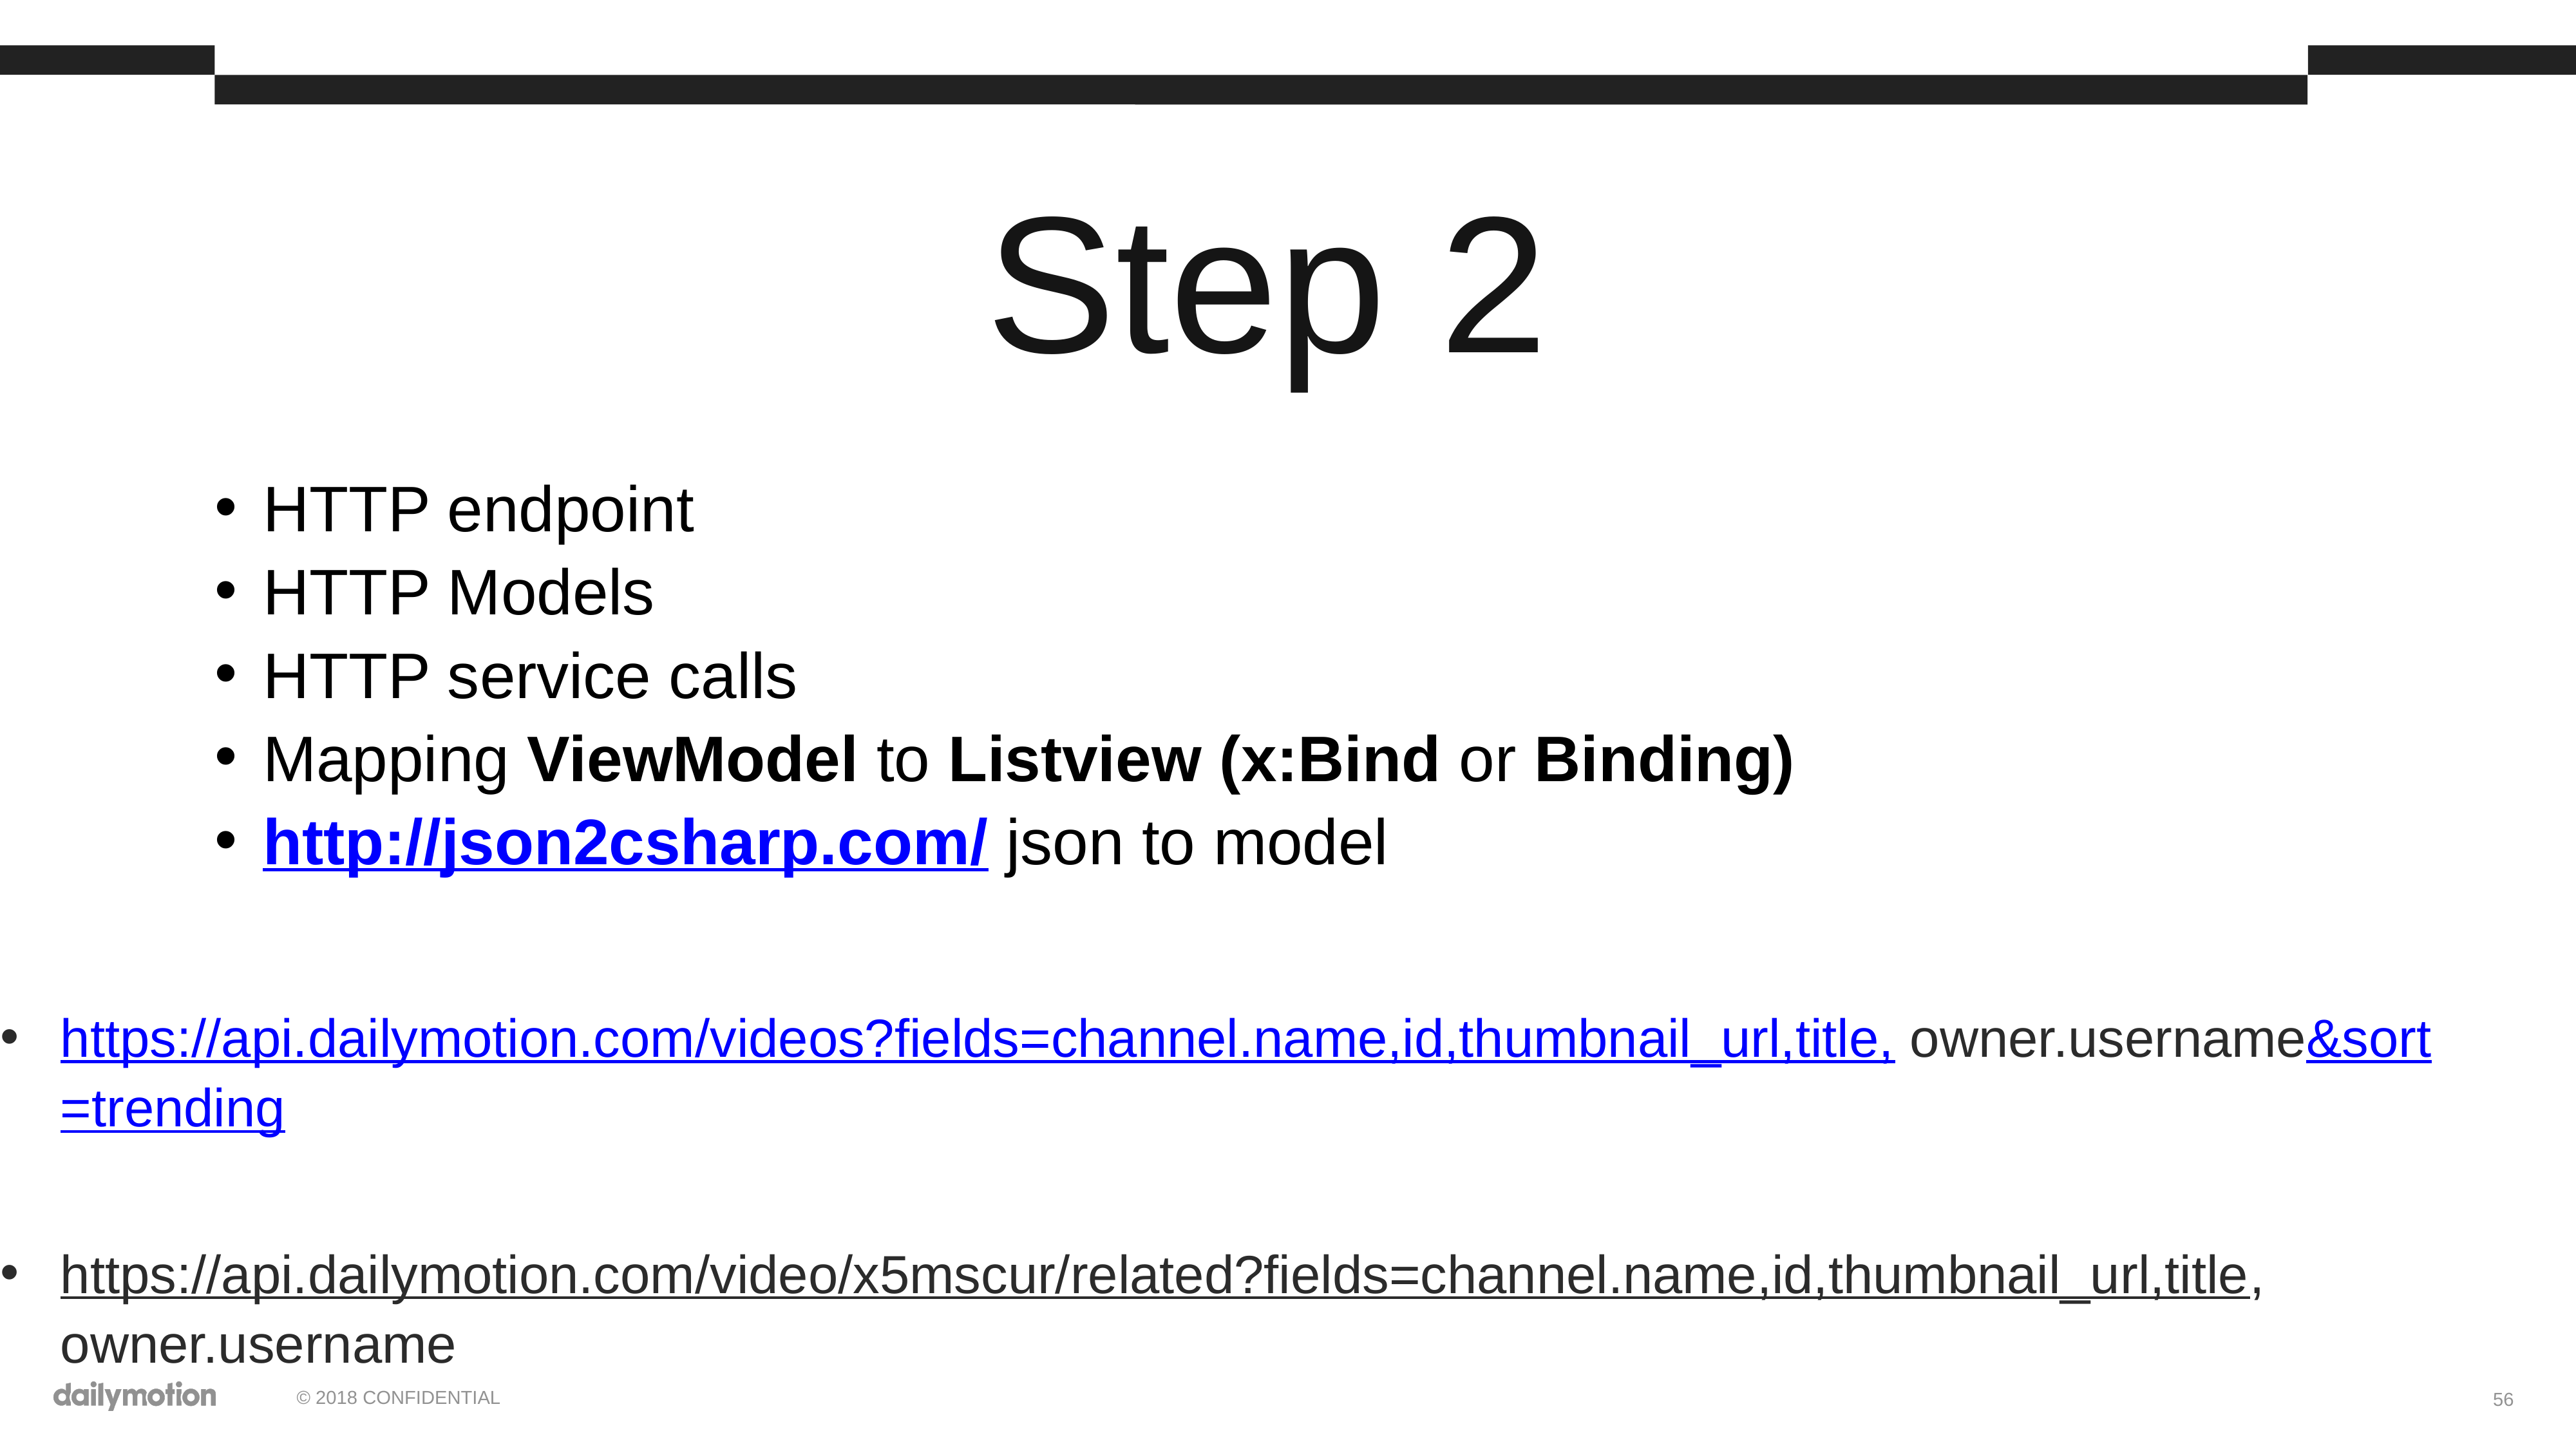

Step 2
HTTP endpoint
HTTP Models
HTTP service calls
Mapping ViewModel to Listview (x:Bind or Binding)
http://json2csharp.com/ json to model

https://api.dailymotion.com/videos?fields=channel.name,id,thumbnail_url,title, owner.username&sort=trending

https://api.dailymotion.com/video/x5mscur/related?fields=channel.name,id,thumbnail_url,title, owner.username

56